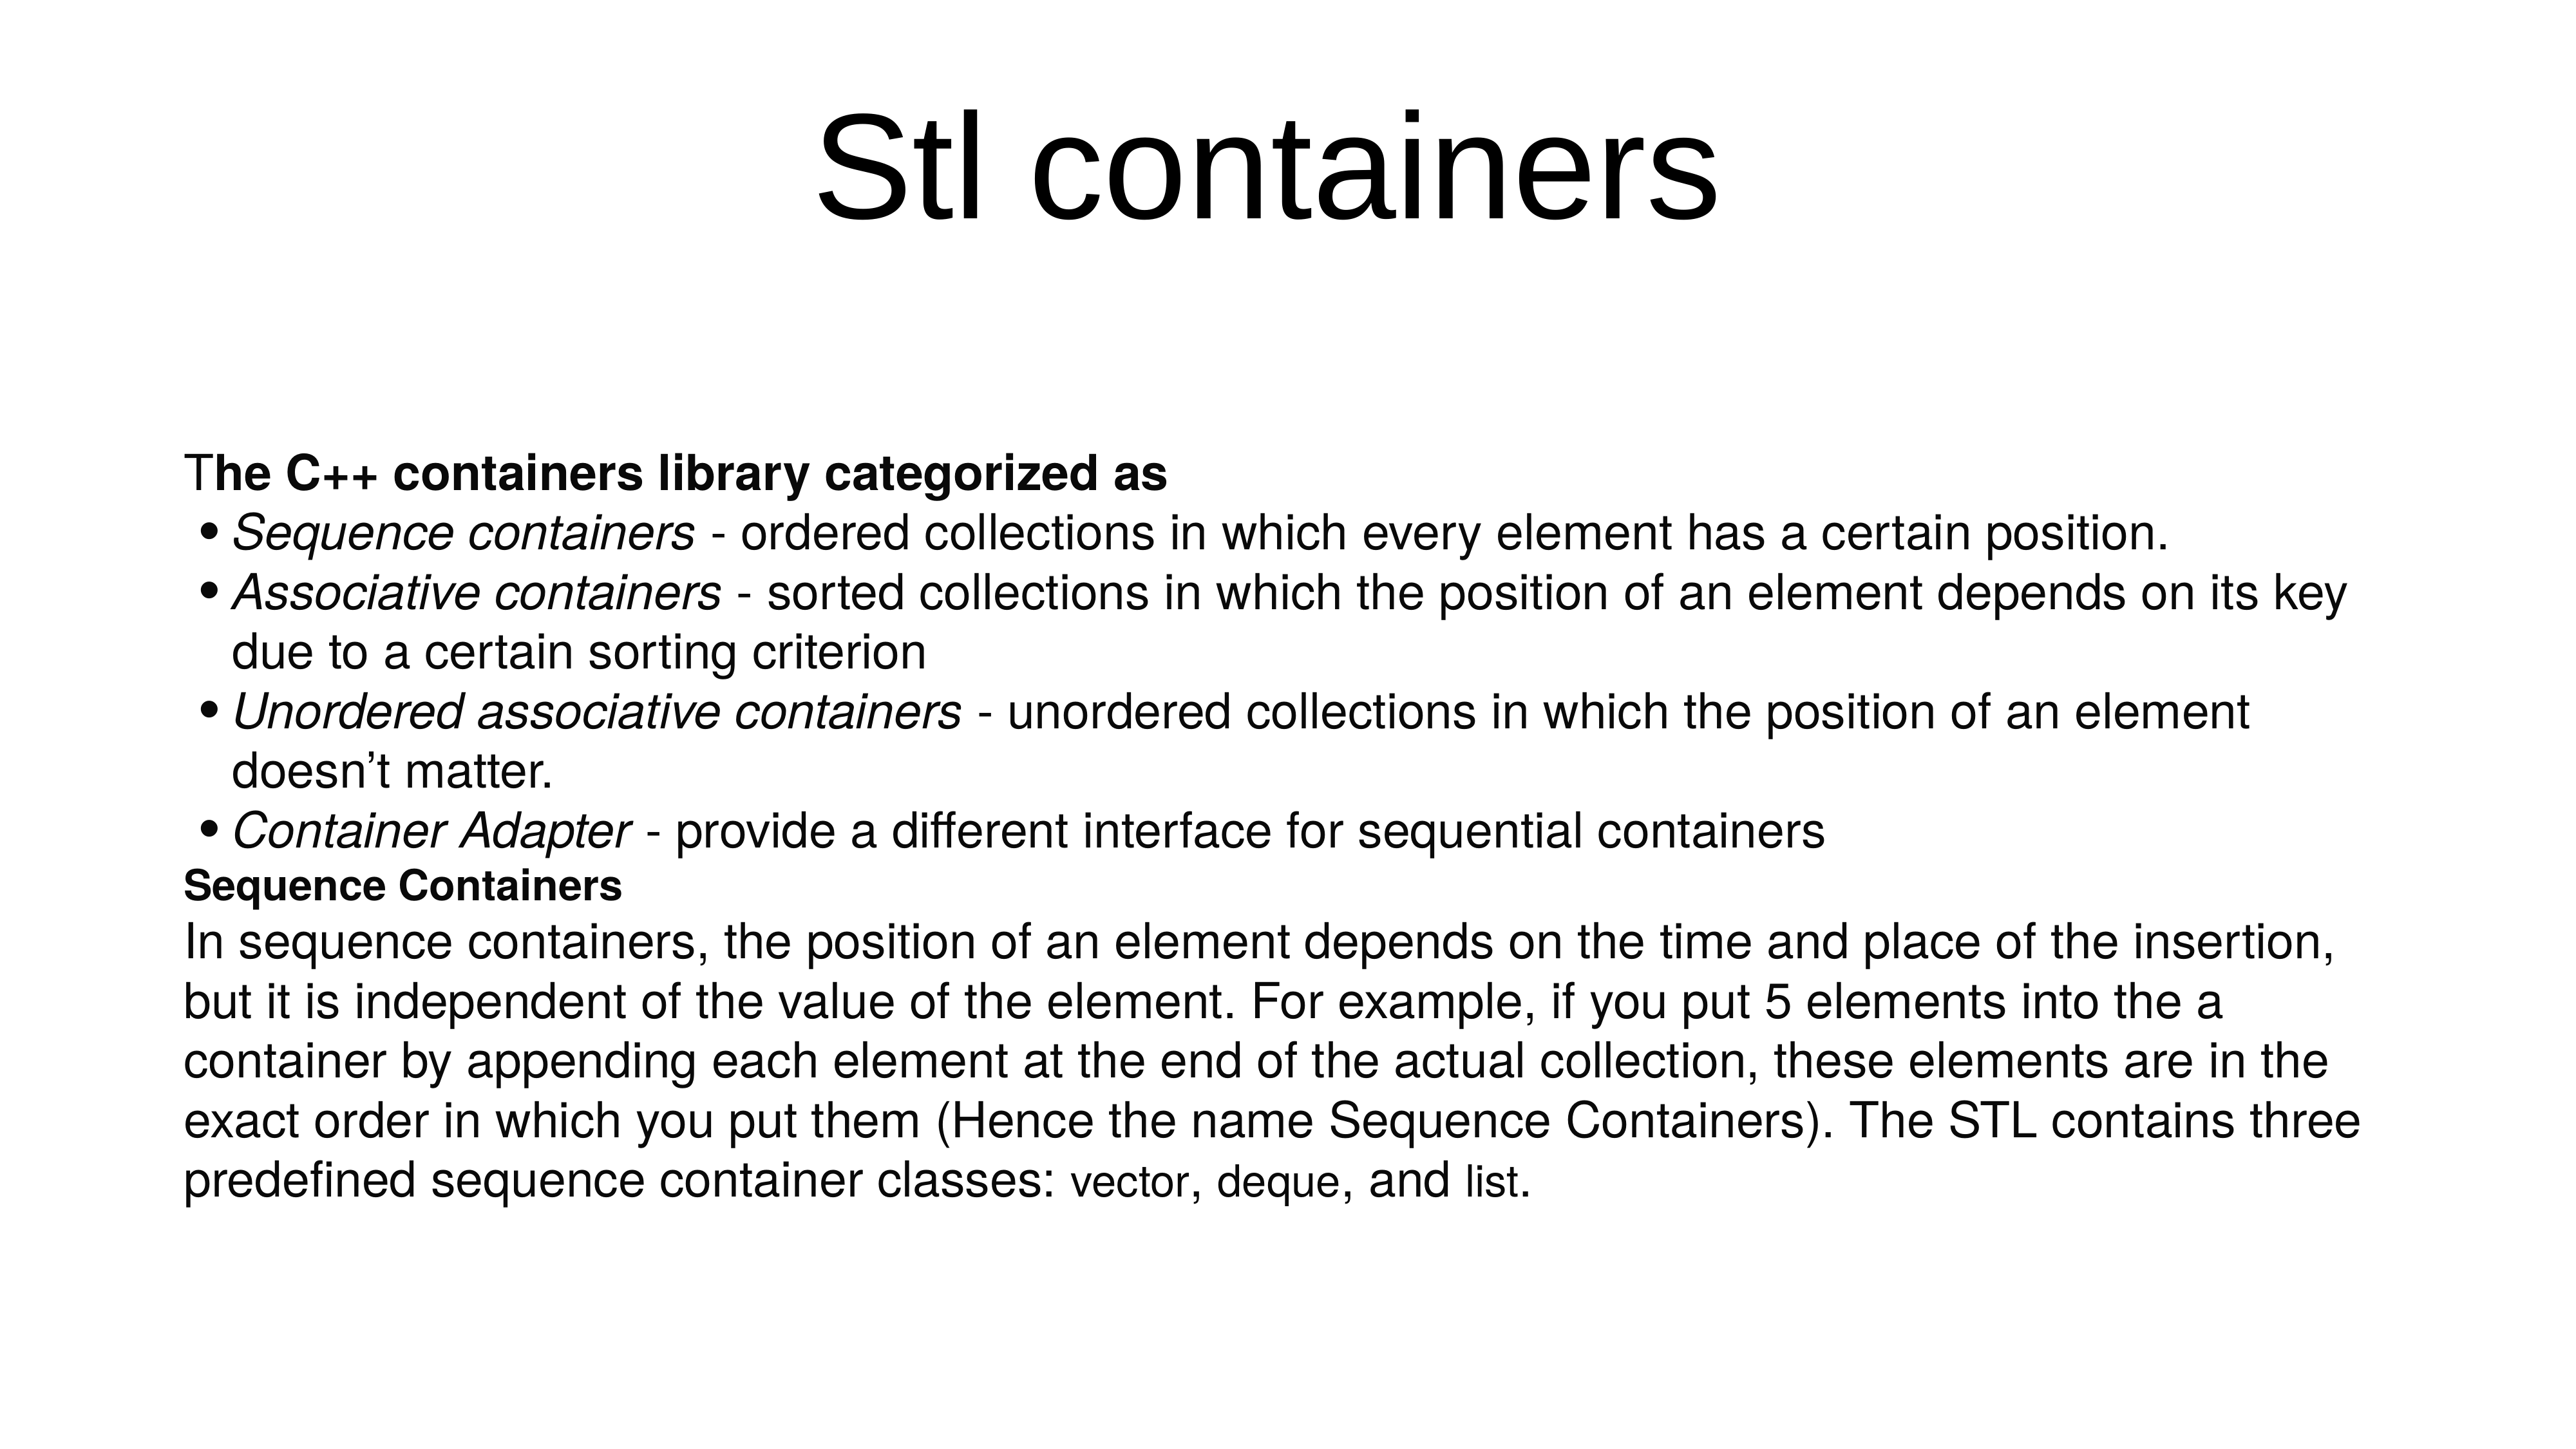

# Stl containers
The C++ containers library categorized as
Sequence containers - ordered collections in which every element has a certain position.
Associative containers - sorted collections in which the position of an element depends on its key due to a certain sorting criterion
Unordered associative containers - unordered collections in which the position of an element doesn’t matter.
Container Adapter - provide a different interface for sequential containers
Sequence Containers
In sequence containers, the position of an element depends on the time and place of the insertion, but it is independent of the value of the element. For example, if you put 5 elements into the a container by appending each element at the end of the actual collection, these elements are in the exact order in which you put them (Hence the name Sequence Containers). The STL contains three predefined sequence container classes: vector, deque, and list.